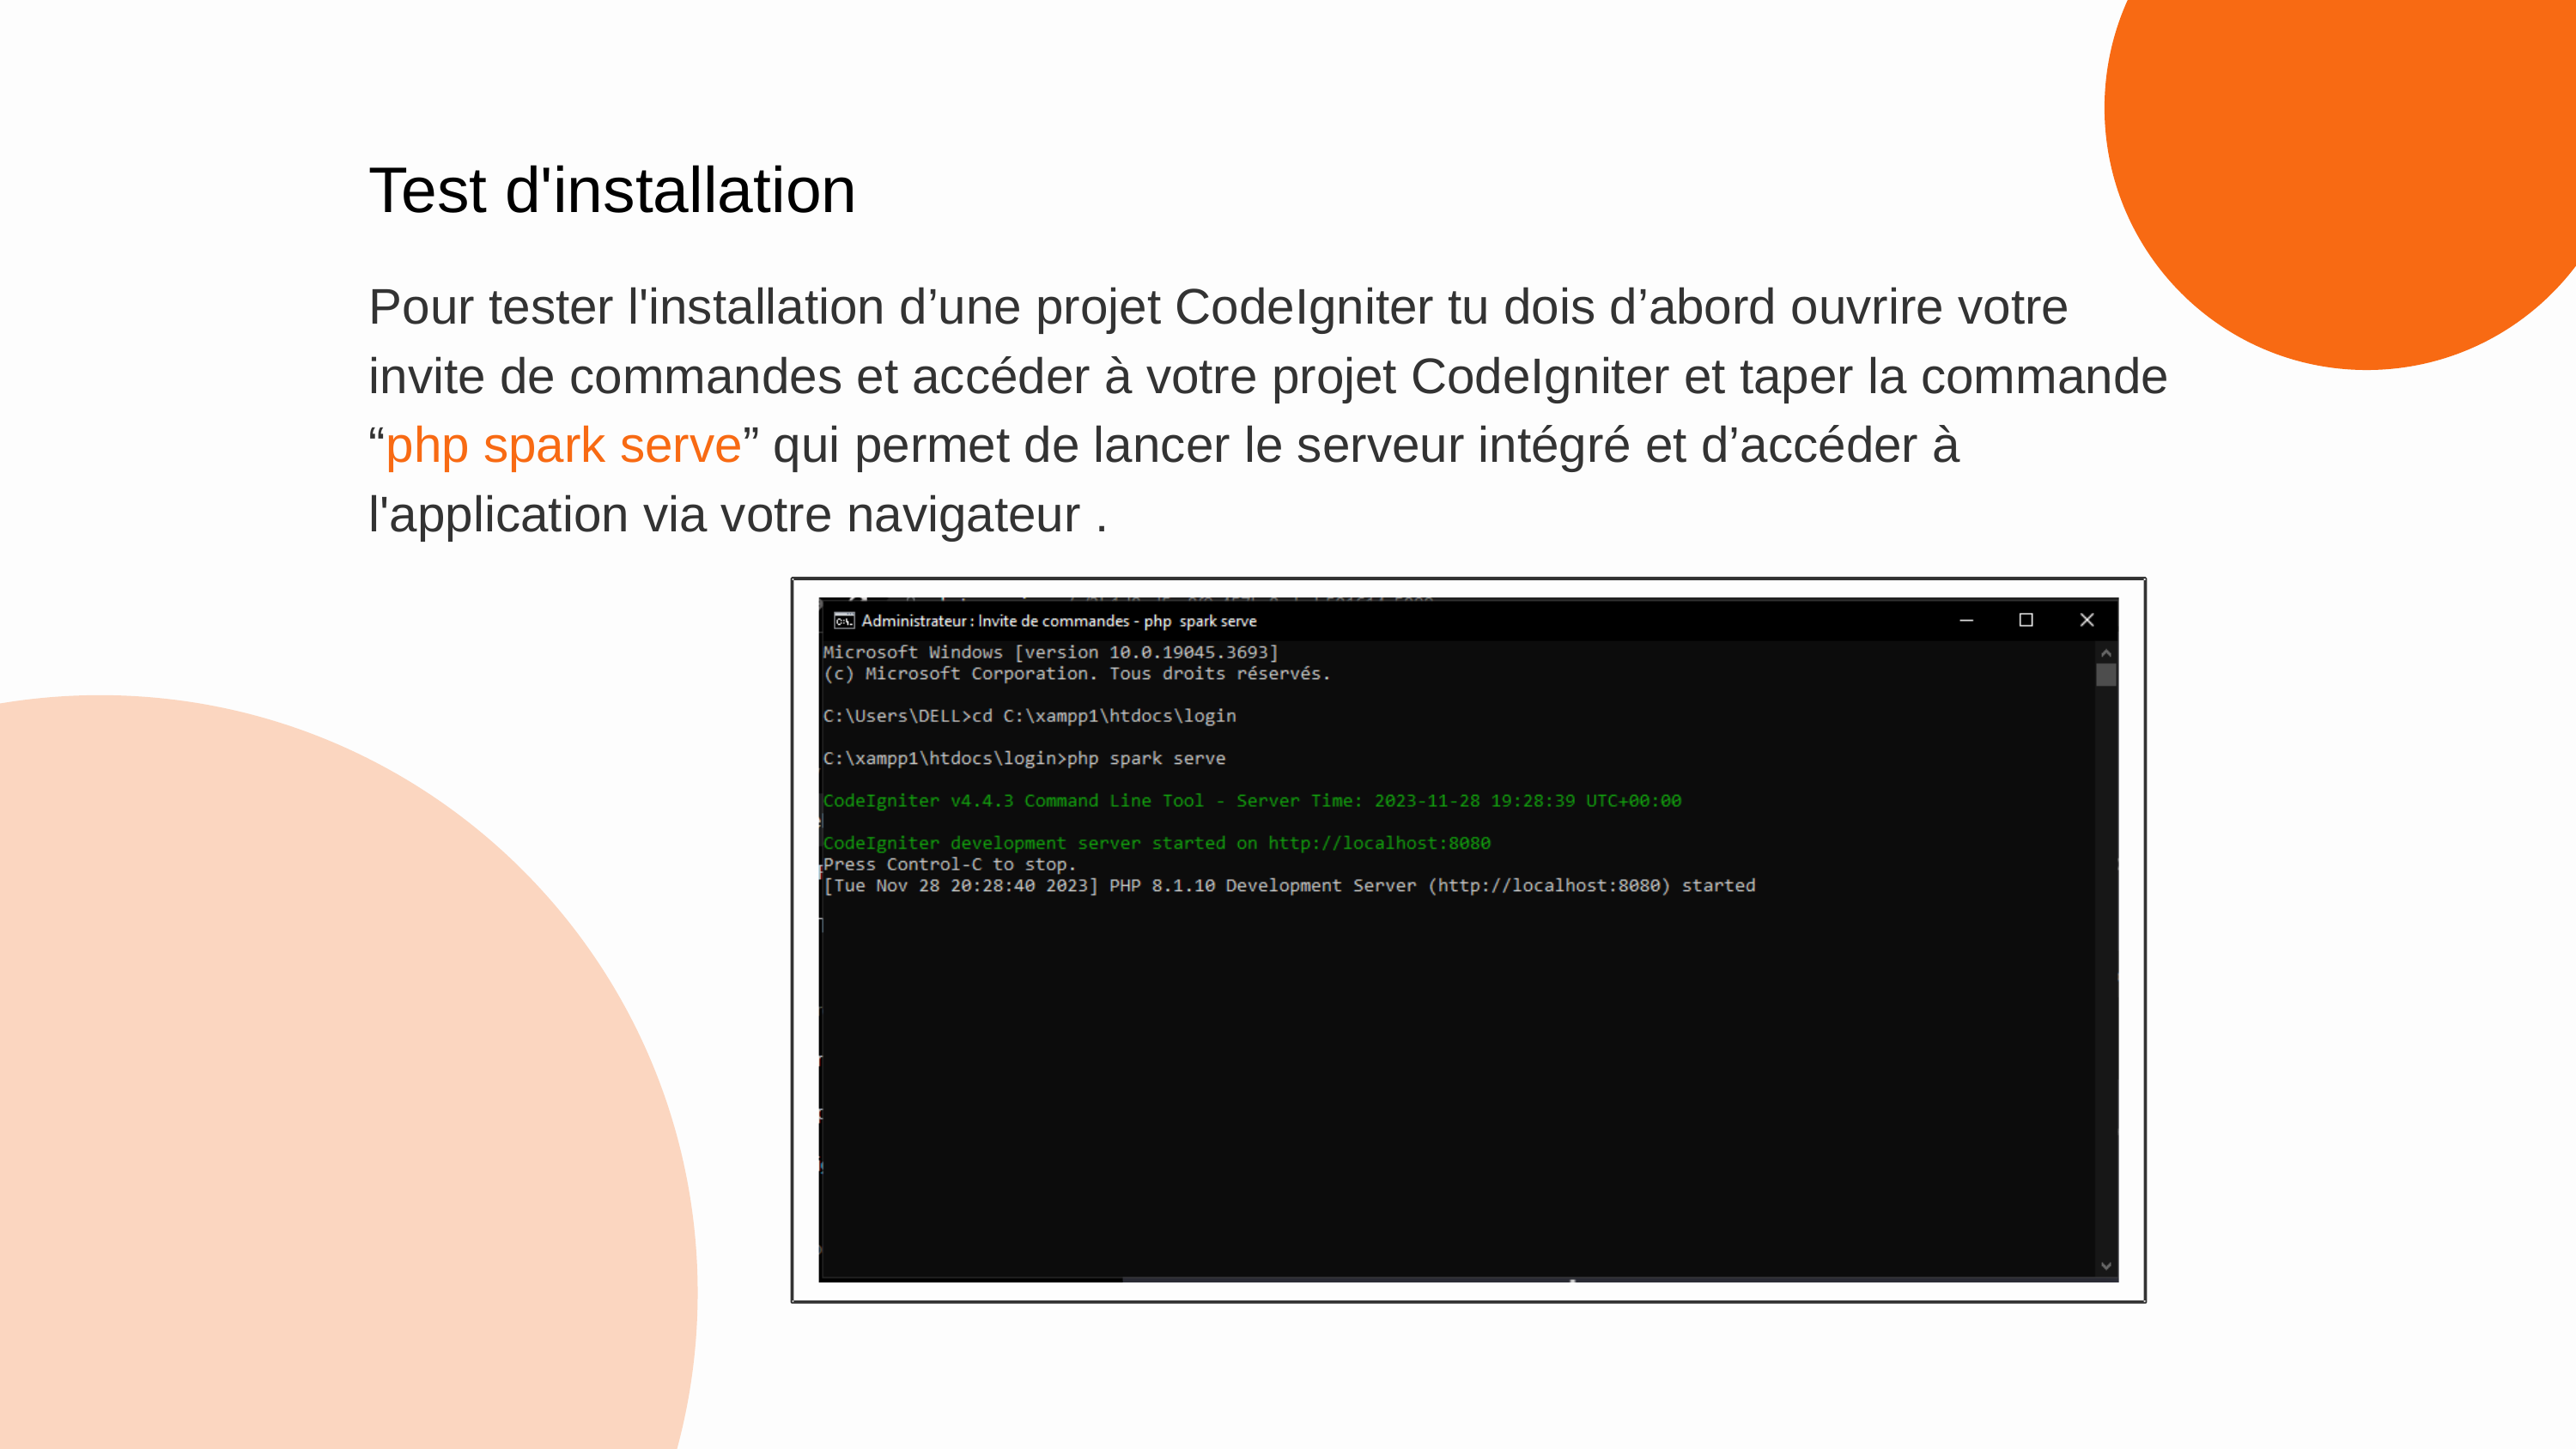

Test d'installation

Pour tester l'installation d’une projet CodeIgniter tu dois d’abord ouvrire votre invite de commandes et accéder à votre projet CodeIgniter et taper la commande “php spark serve” qui permet de lancer le serveur intégré et d’accéder à l'application via votre navigateur .